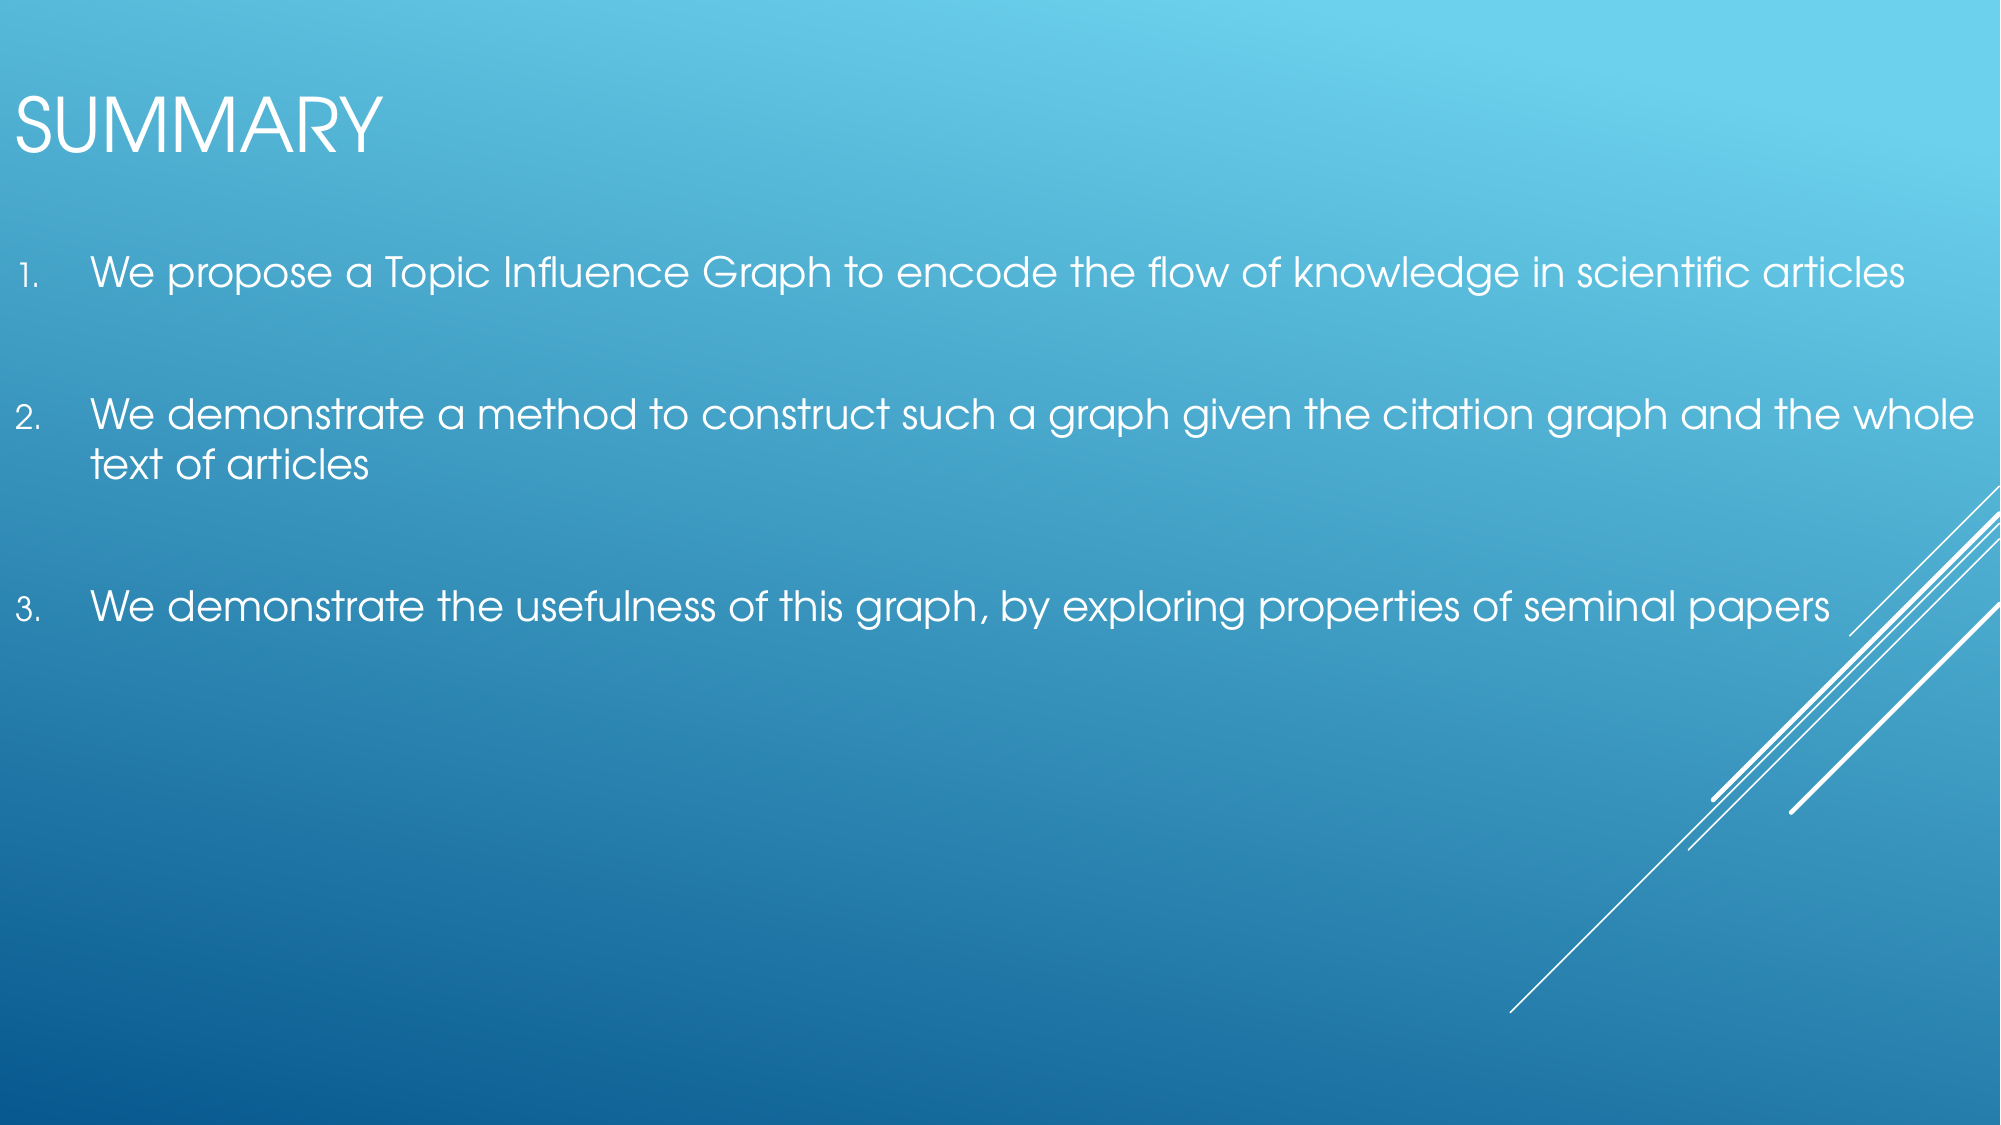

# summary
We propose a Topic Influence Graph to encode the flow of knowledge in scientific articles

We demonstrate a method to construct such a graph given the citation graph and the whole text of articles

We demonstrate the usefulness of this graph, by exploring properties of seminal papers